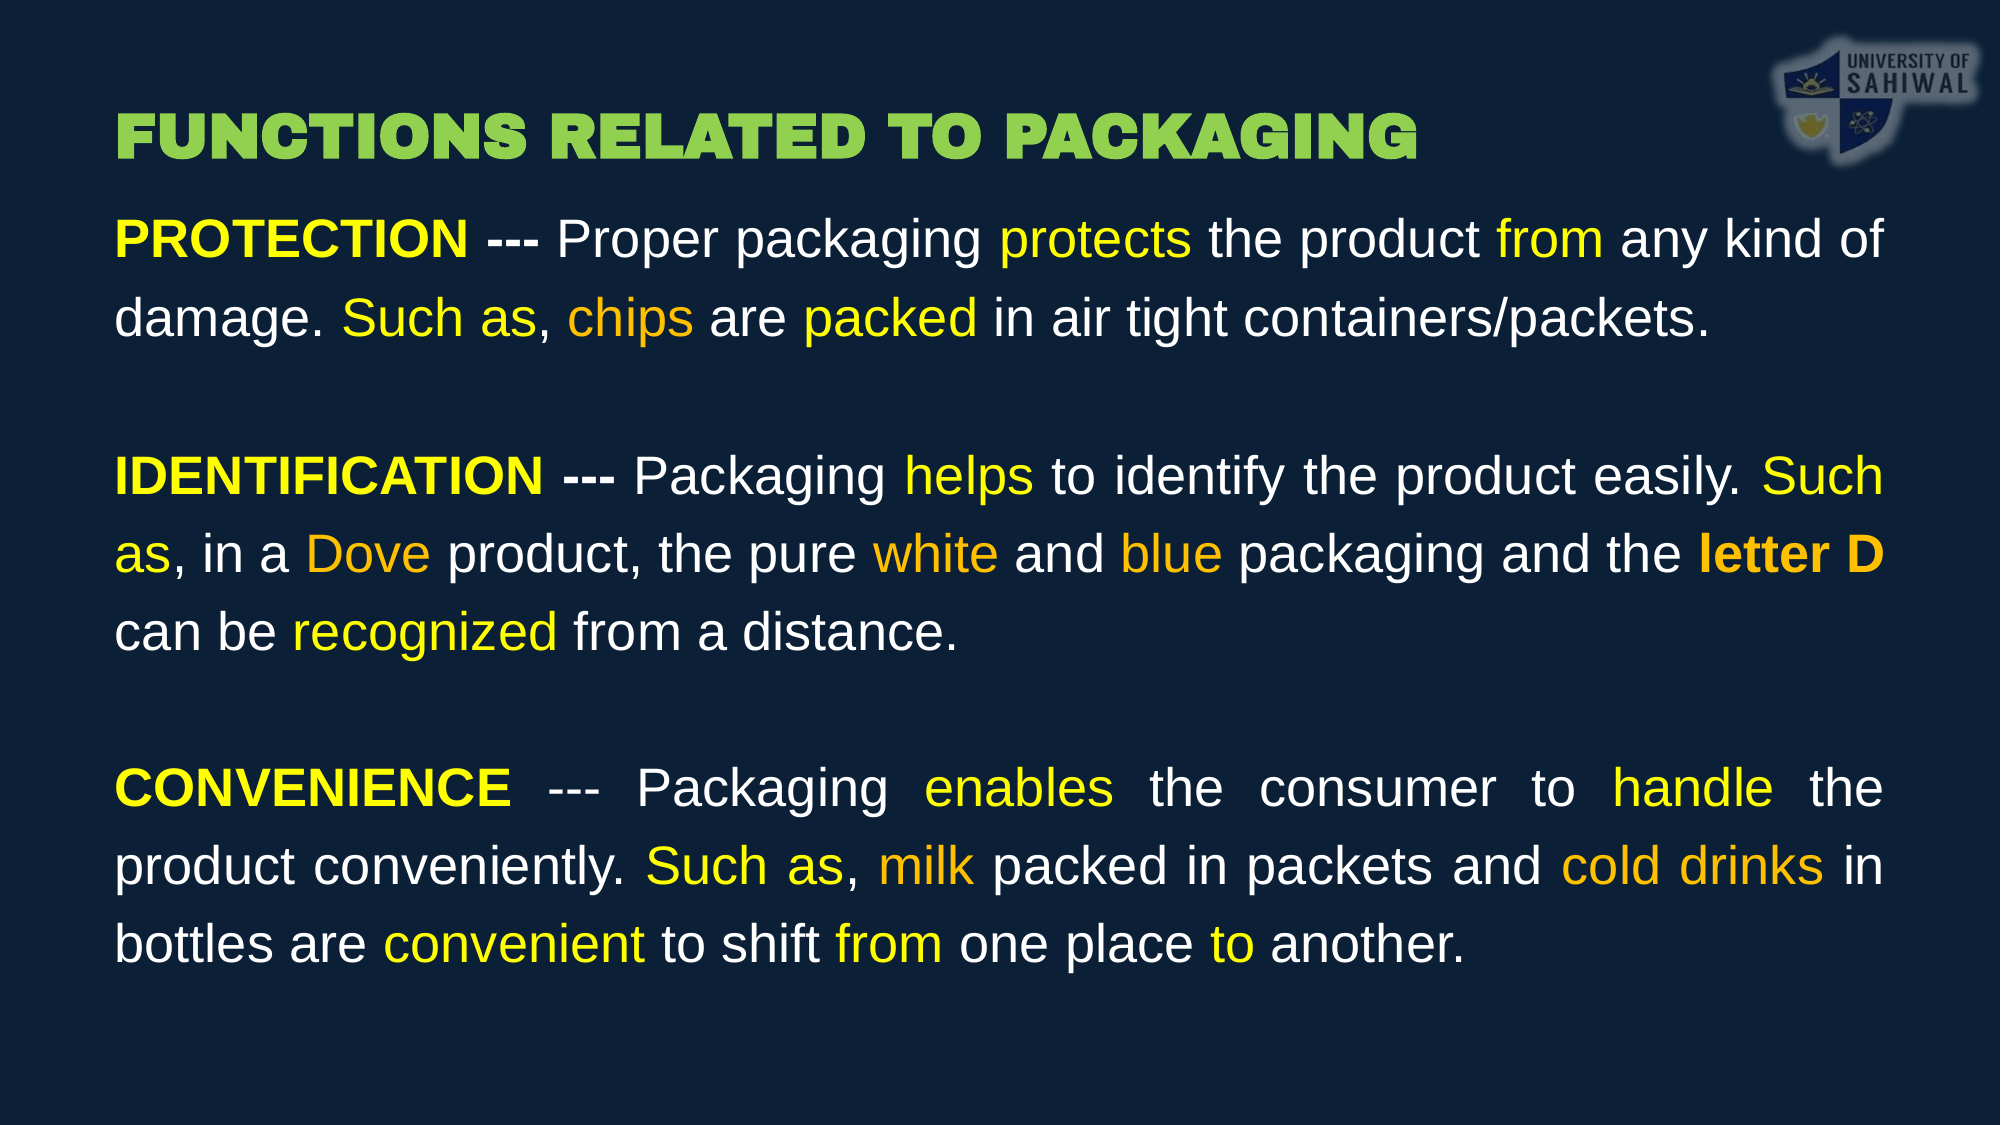

FUNCTIONS RELATED TO PACKAGING
PROTECTION --- Proper packaging protects the product from any kind of damage. Such as, chips are packed in air tight containers/packets.

IDENTIFICATION --- Packaging helps to identify the product easily. Such as, in a Dove product, the pure white and blue packaging and the letter D can be recognized from a distance.

CONVENIENCE --- Packaging enables the consumer to handle the product conveniently. Such as, milk packed in packets and cold drinks in bottles are convenient to shift from one place to another.